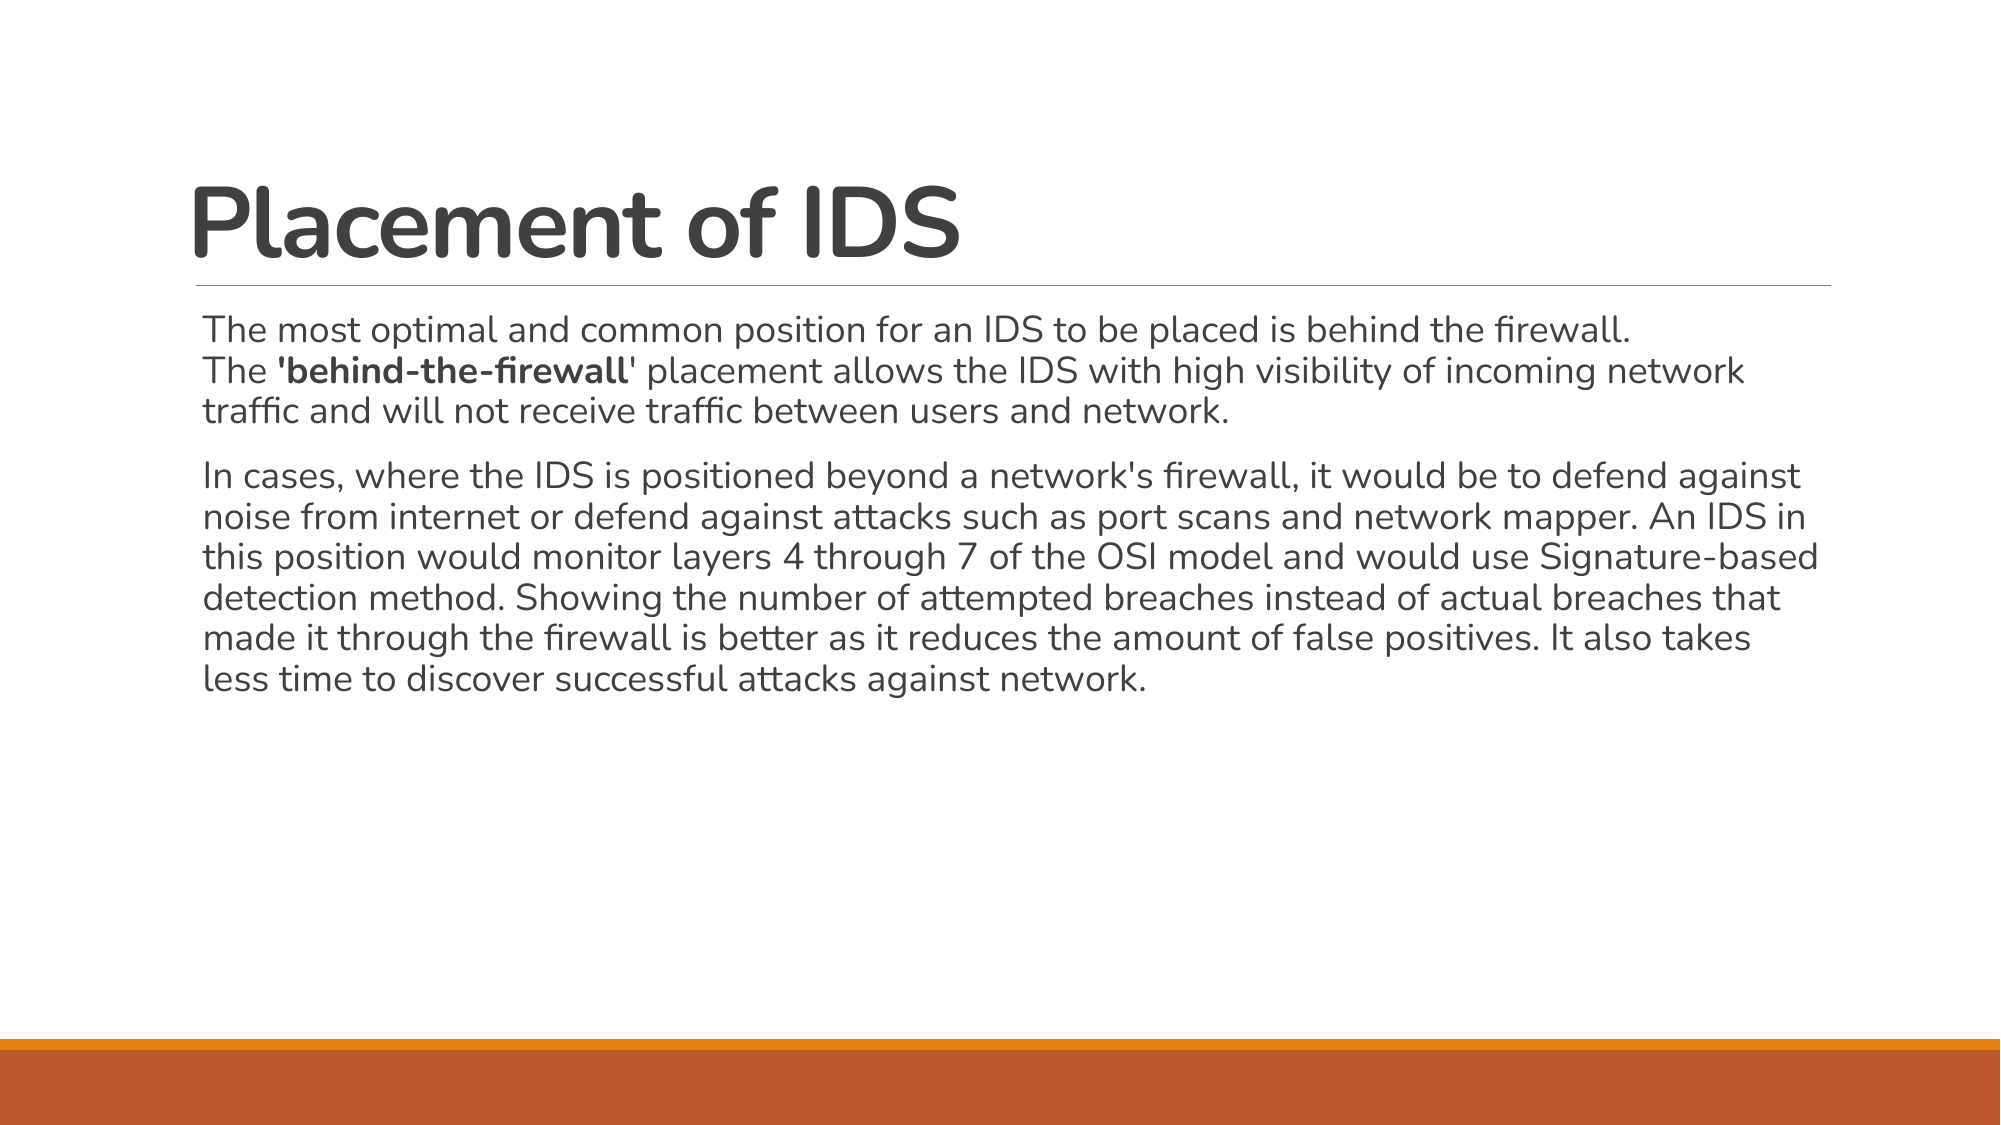

# Placement of IDS
The most optimal and common position for an IDS to be placed is behind the firewall. The 'behind-the-firewall' placement allows the IDS with high visibility of incoming network traffic and will not receive traffic between users and network.
In cases, where the IDS is positioned beyond a network's firewall, it would be to defend against noise from internet or defend against attacks such as port scans and network mapper. An IDS in this position would monitor layers 4 through 7 of the OSI model and would use Signature-based detection method. Showing the number of attempted breaches instead of actual breaches that made it through the firewall is better as it reduces the amount of false positives. It also takes less time to discover successful attacks against network.